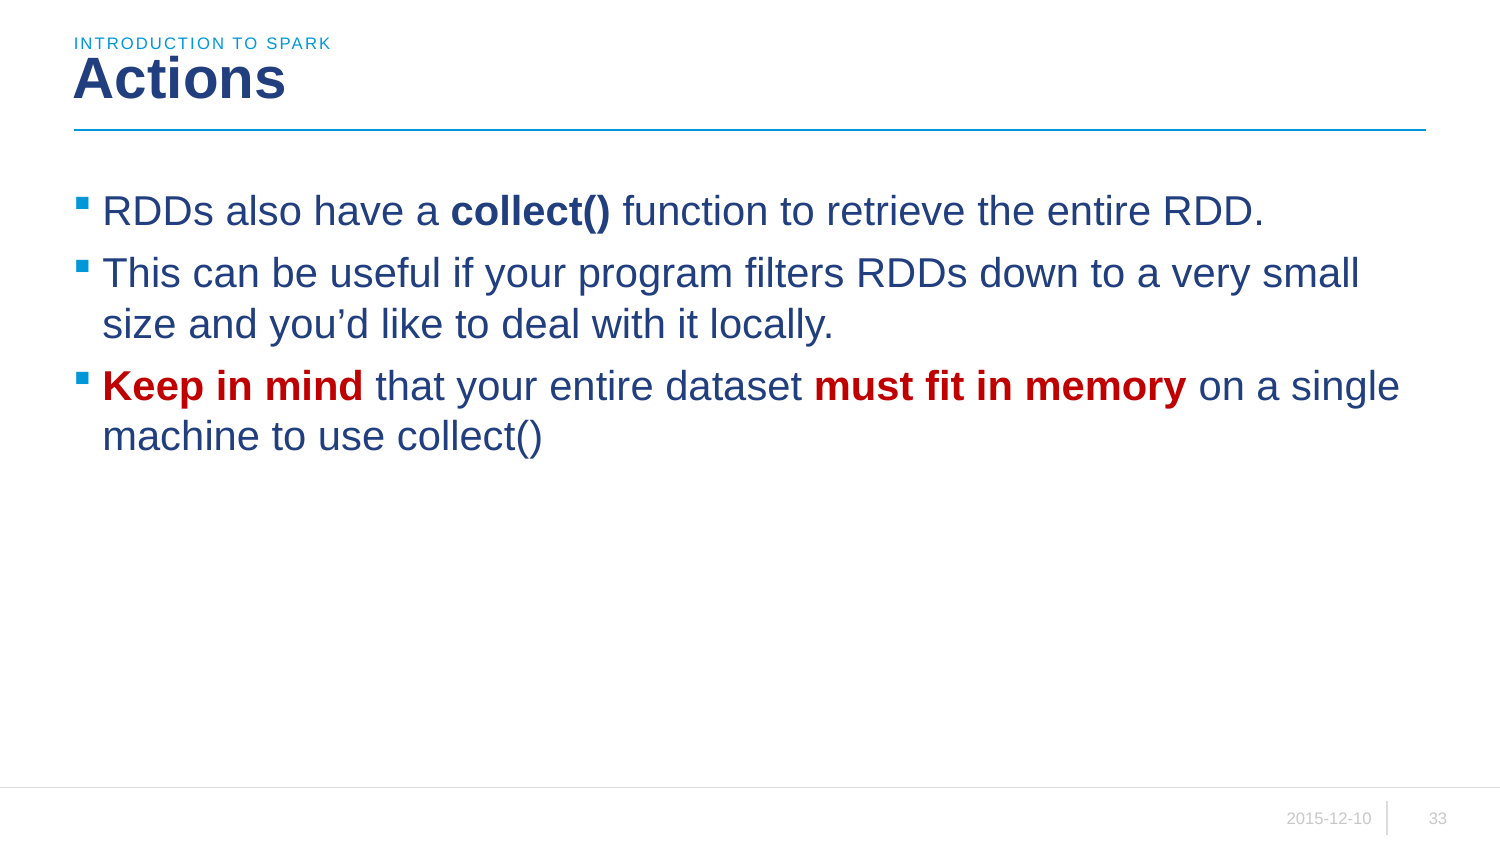

Introduction to spark
# Actions
RDDs also have a collect() function to retrieve the entire RDD.
This can be useful if your program filters RDDs down to a very small size and you’d like to deal with it locally.
Keep in mind that your entire dataset must fit in memory on a single machine to use collect()